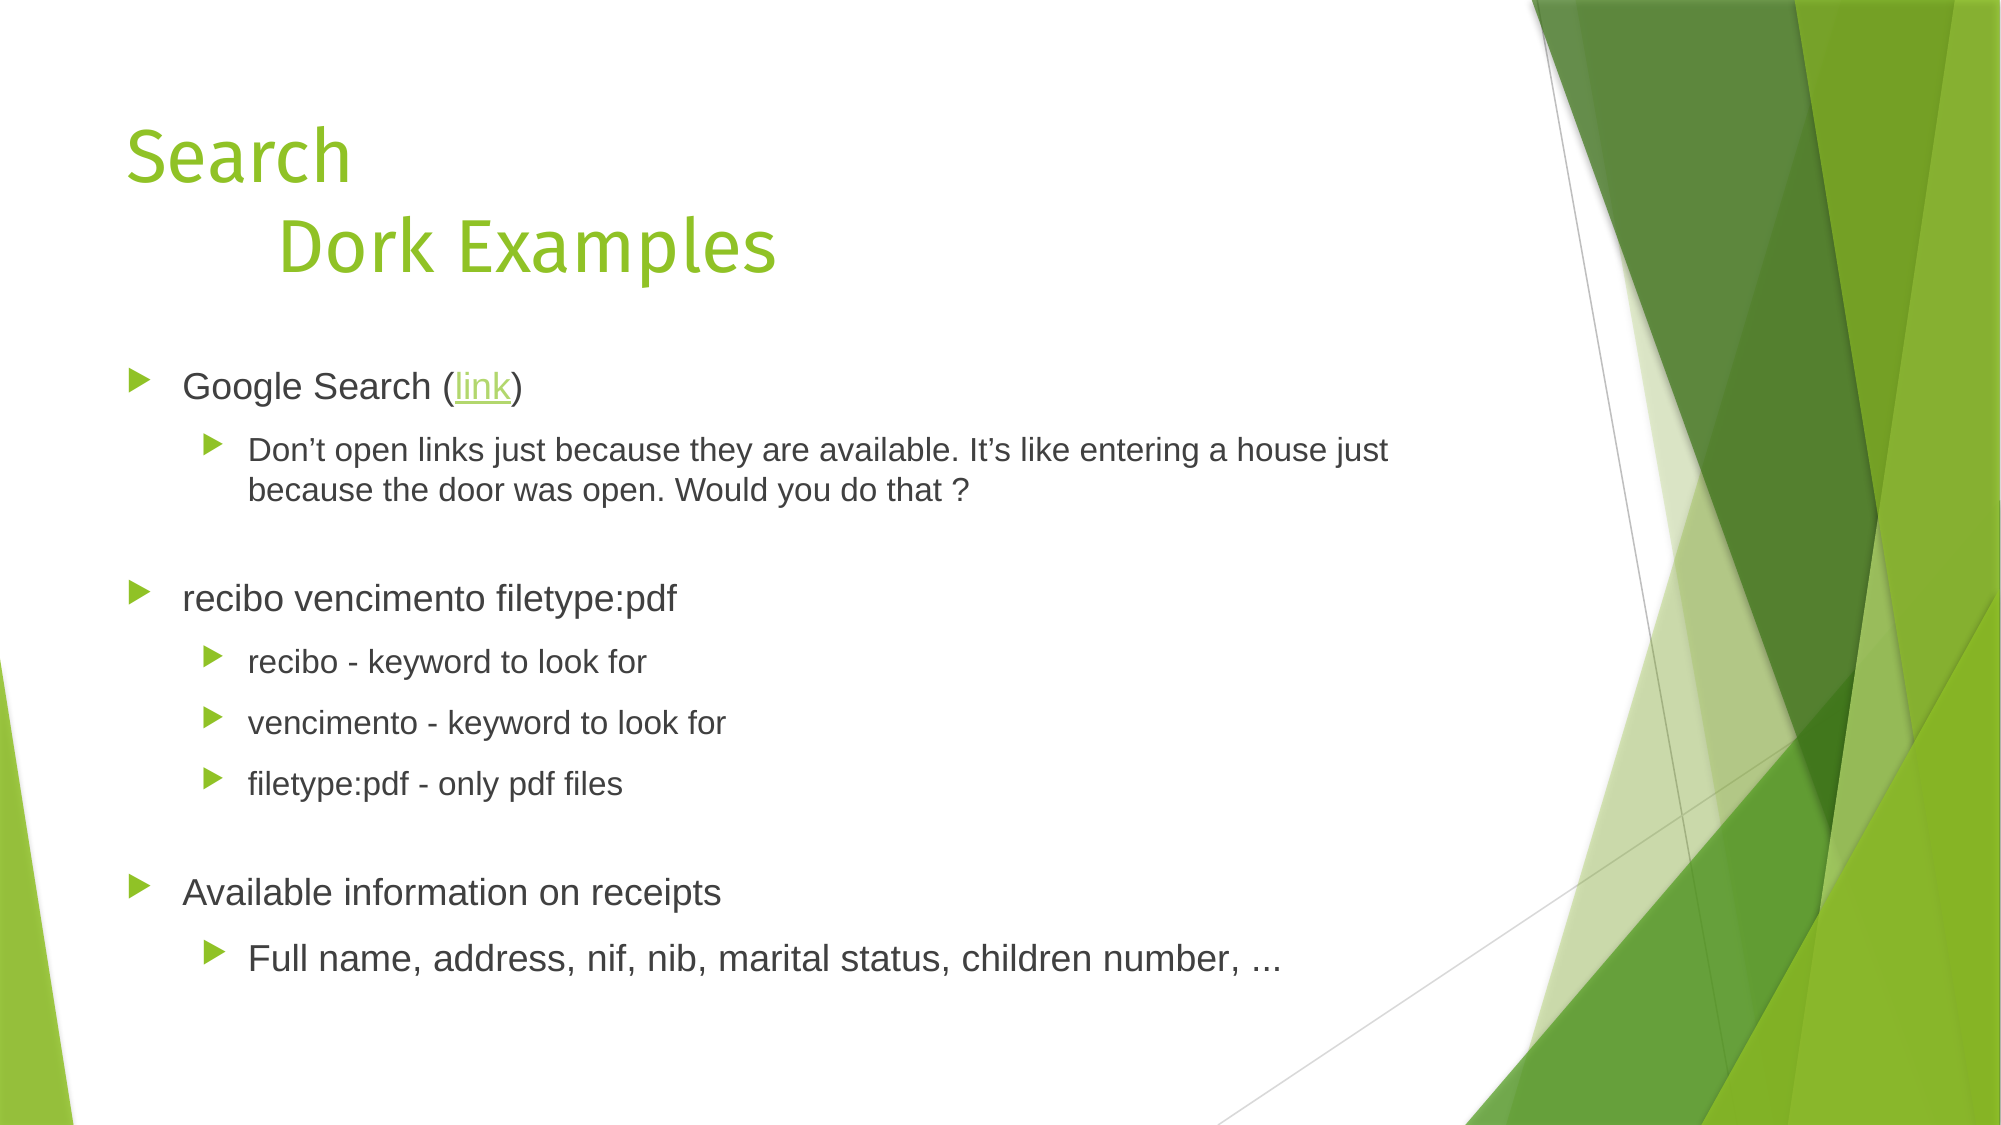

# Search Dork Examples
Google Search (link)
Don’t open links just because they are available. It’s like entering a house just because the door was open. Would you do that ?

recibo vencimento filetype:pdf
recibo - keyword to look for
vencimento - keyword to look for
filetype:pdf - only pdf files

Available information on receipts
Full name, address, nif, nib, marital status, children number, ...